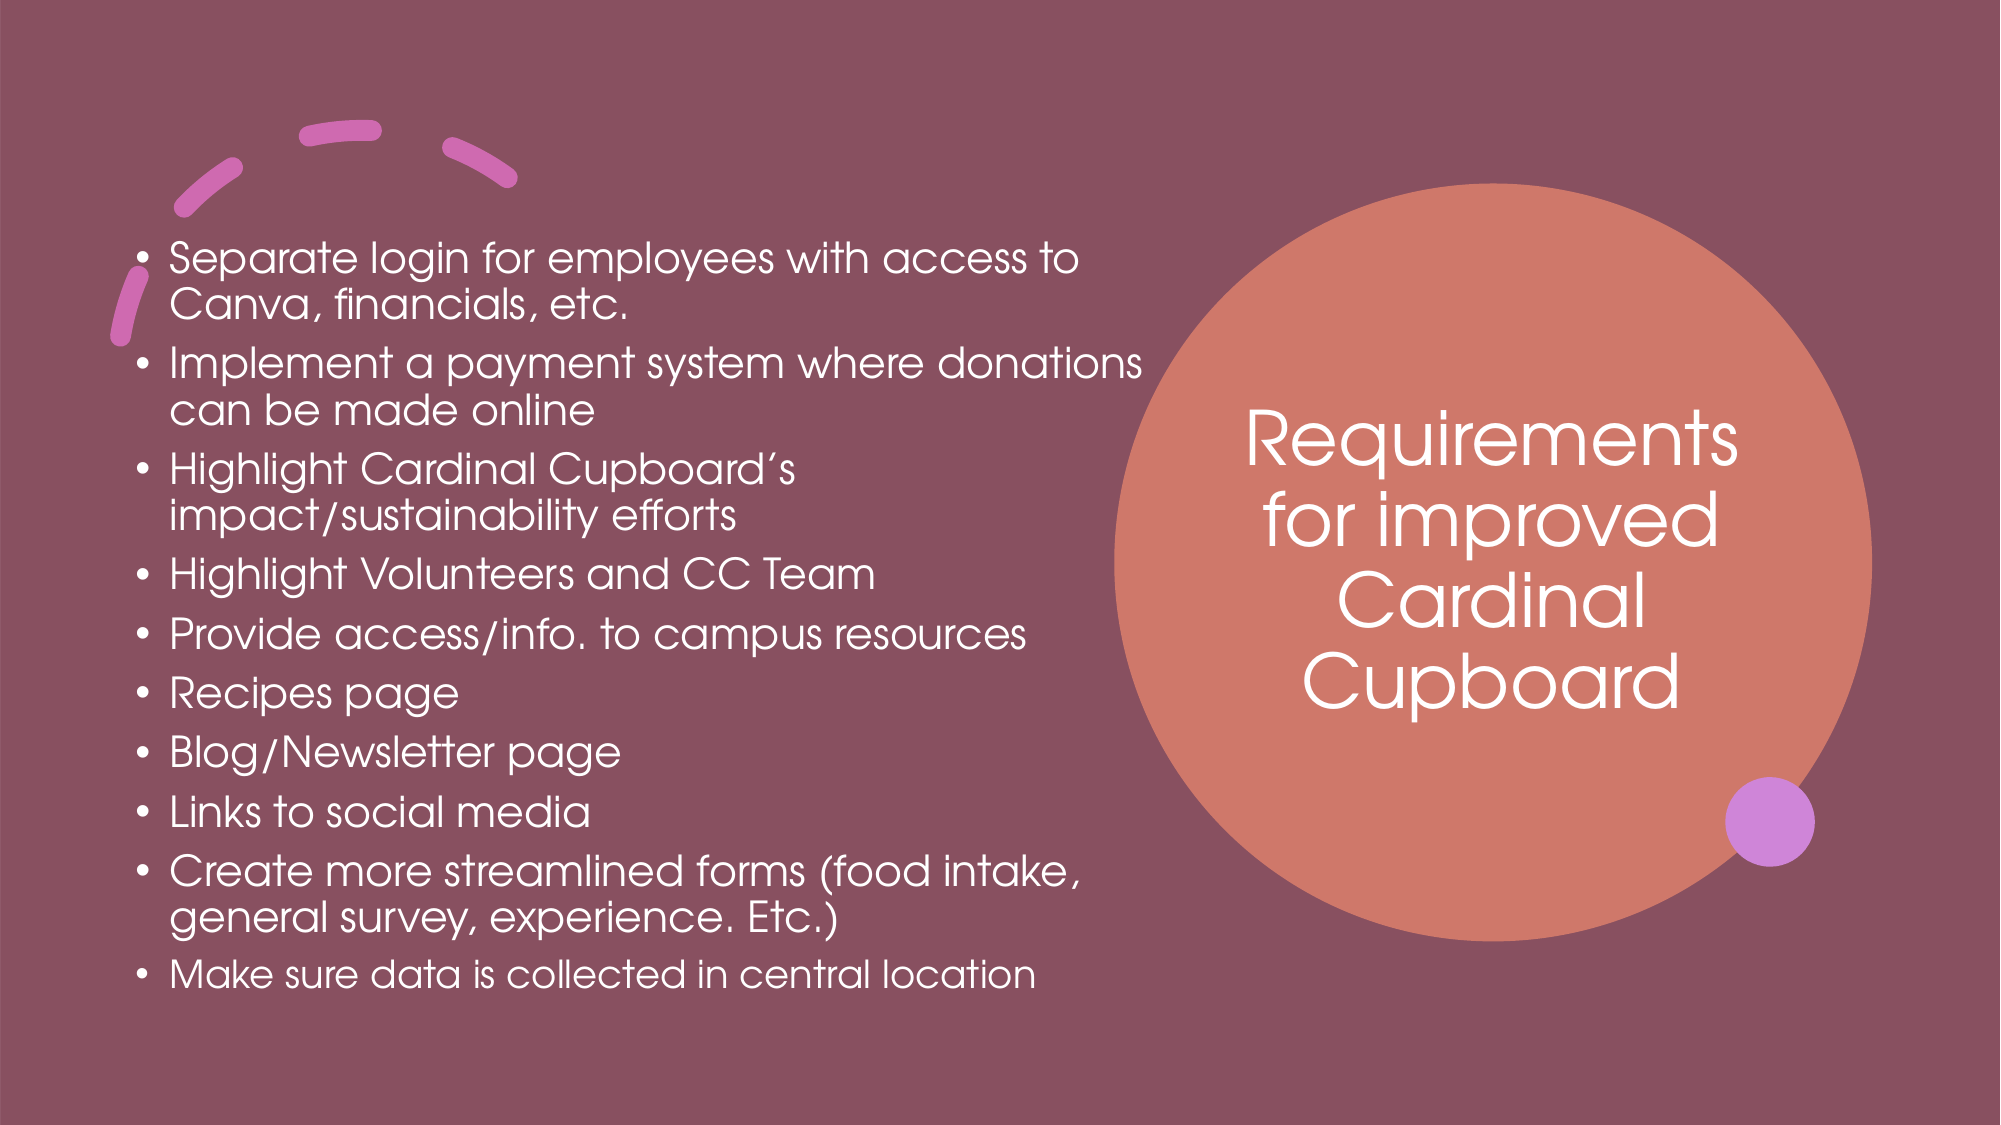

Separate login for employees with access to Canva, financials, etc.
Implement a payment system where donations can be made online
Highlight Cardinal Cupboard’s impact/sustainability efforts
Highlight Volunteers and CC Team
Provide access/info. to campus resources
Recipes page
Blog/Newsletter page
Links to social media
Create more streamlined forms (food intake, general survey, experience. Etc.)
Make sure data is collected in central location

# Requirements for improved Cardinal Cupboard